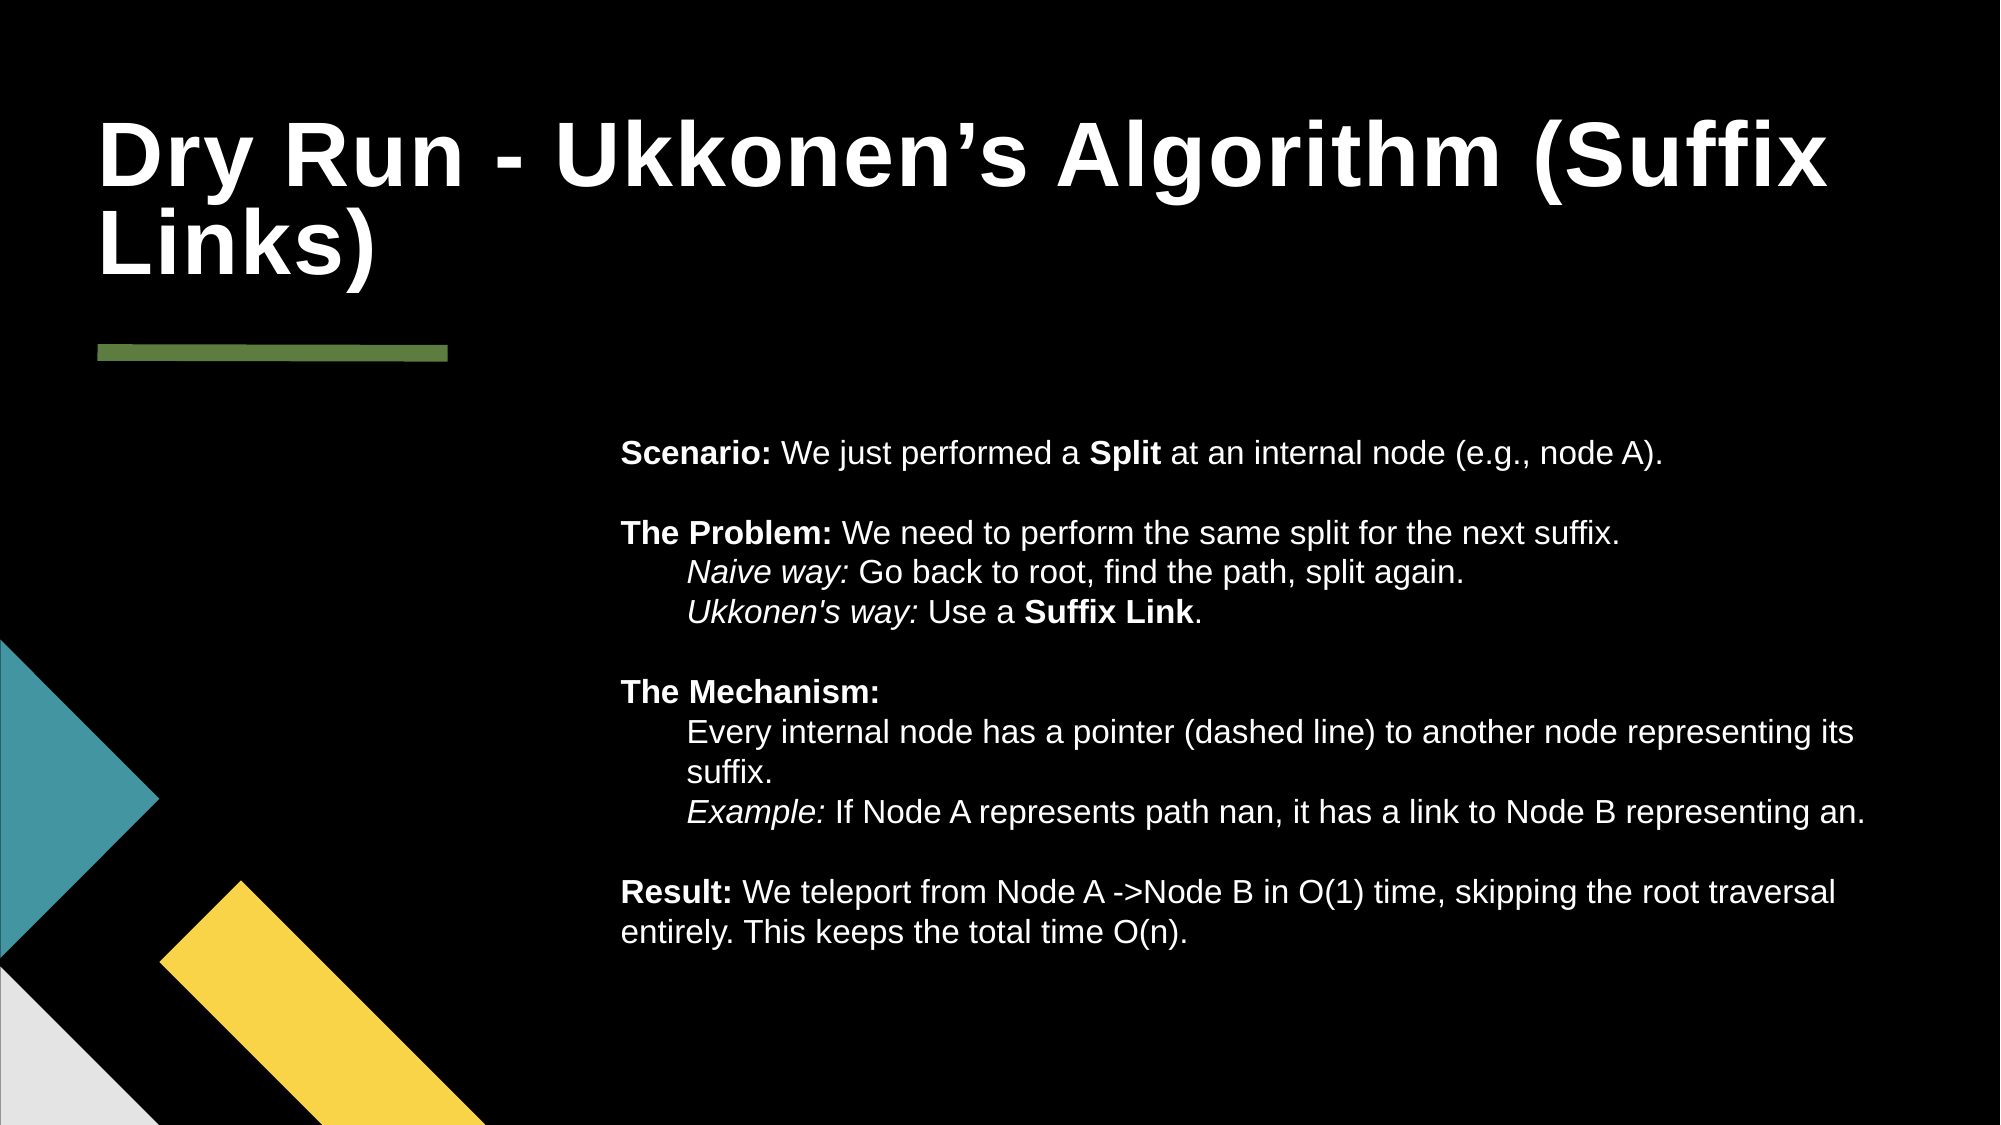

# Dry Run - Ukkonen’s Algorithm (Suffix Links)
Scenario: We just performed a Split at an internal node (e.g., node A).
The Problem: We need to perform the same split for the next suffix.
Naive way: Go back to root, find the path, split again.
Ukkonen's way: Use a Suffix Link.
The Mechanism:
Every internal node has a pointer (dashed line) to another node representing its suffix.
Example: If Node A represents path nan, it has a link to Node B representing an.
Result: We teleport from Node A ->Node B in O(1) time, skipping the root traversal entirely. This keeps the total time O(n).